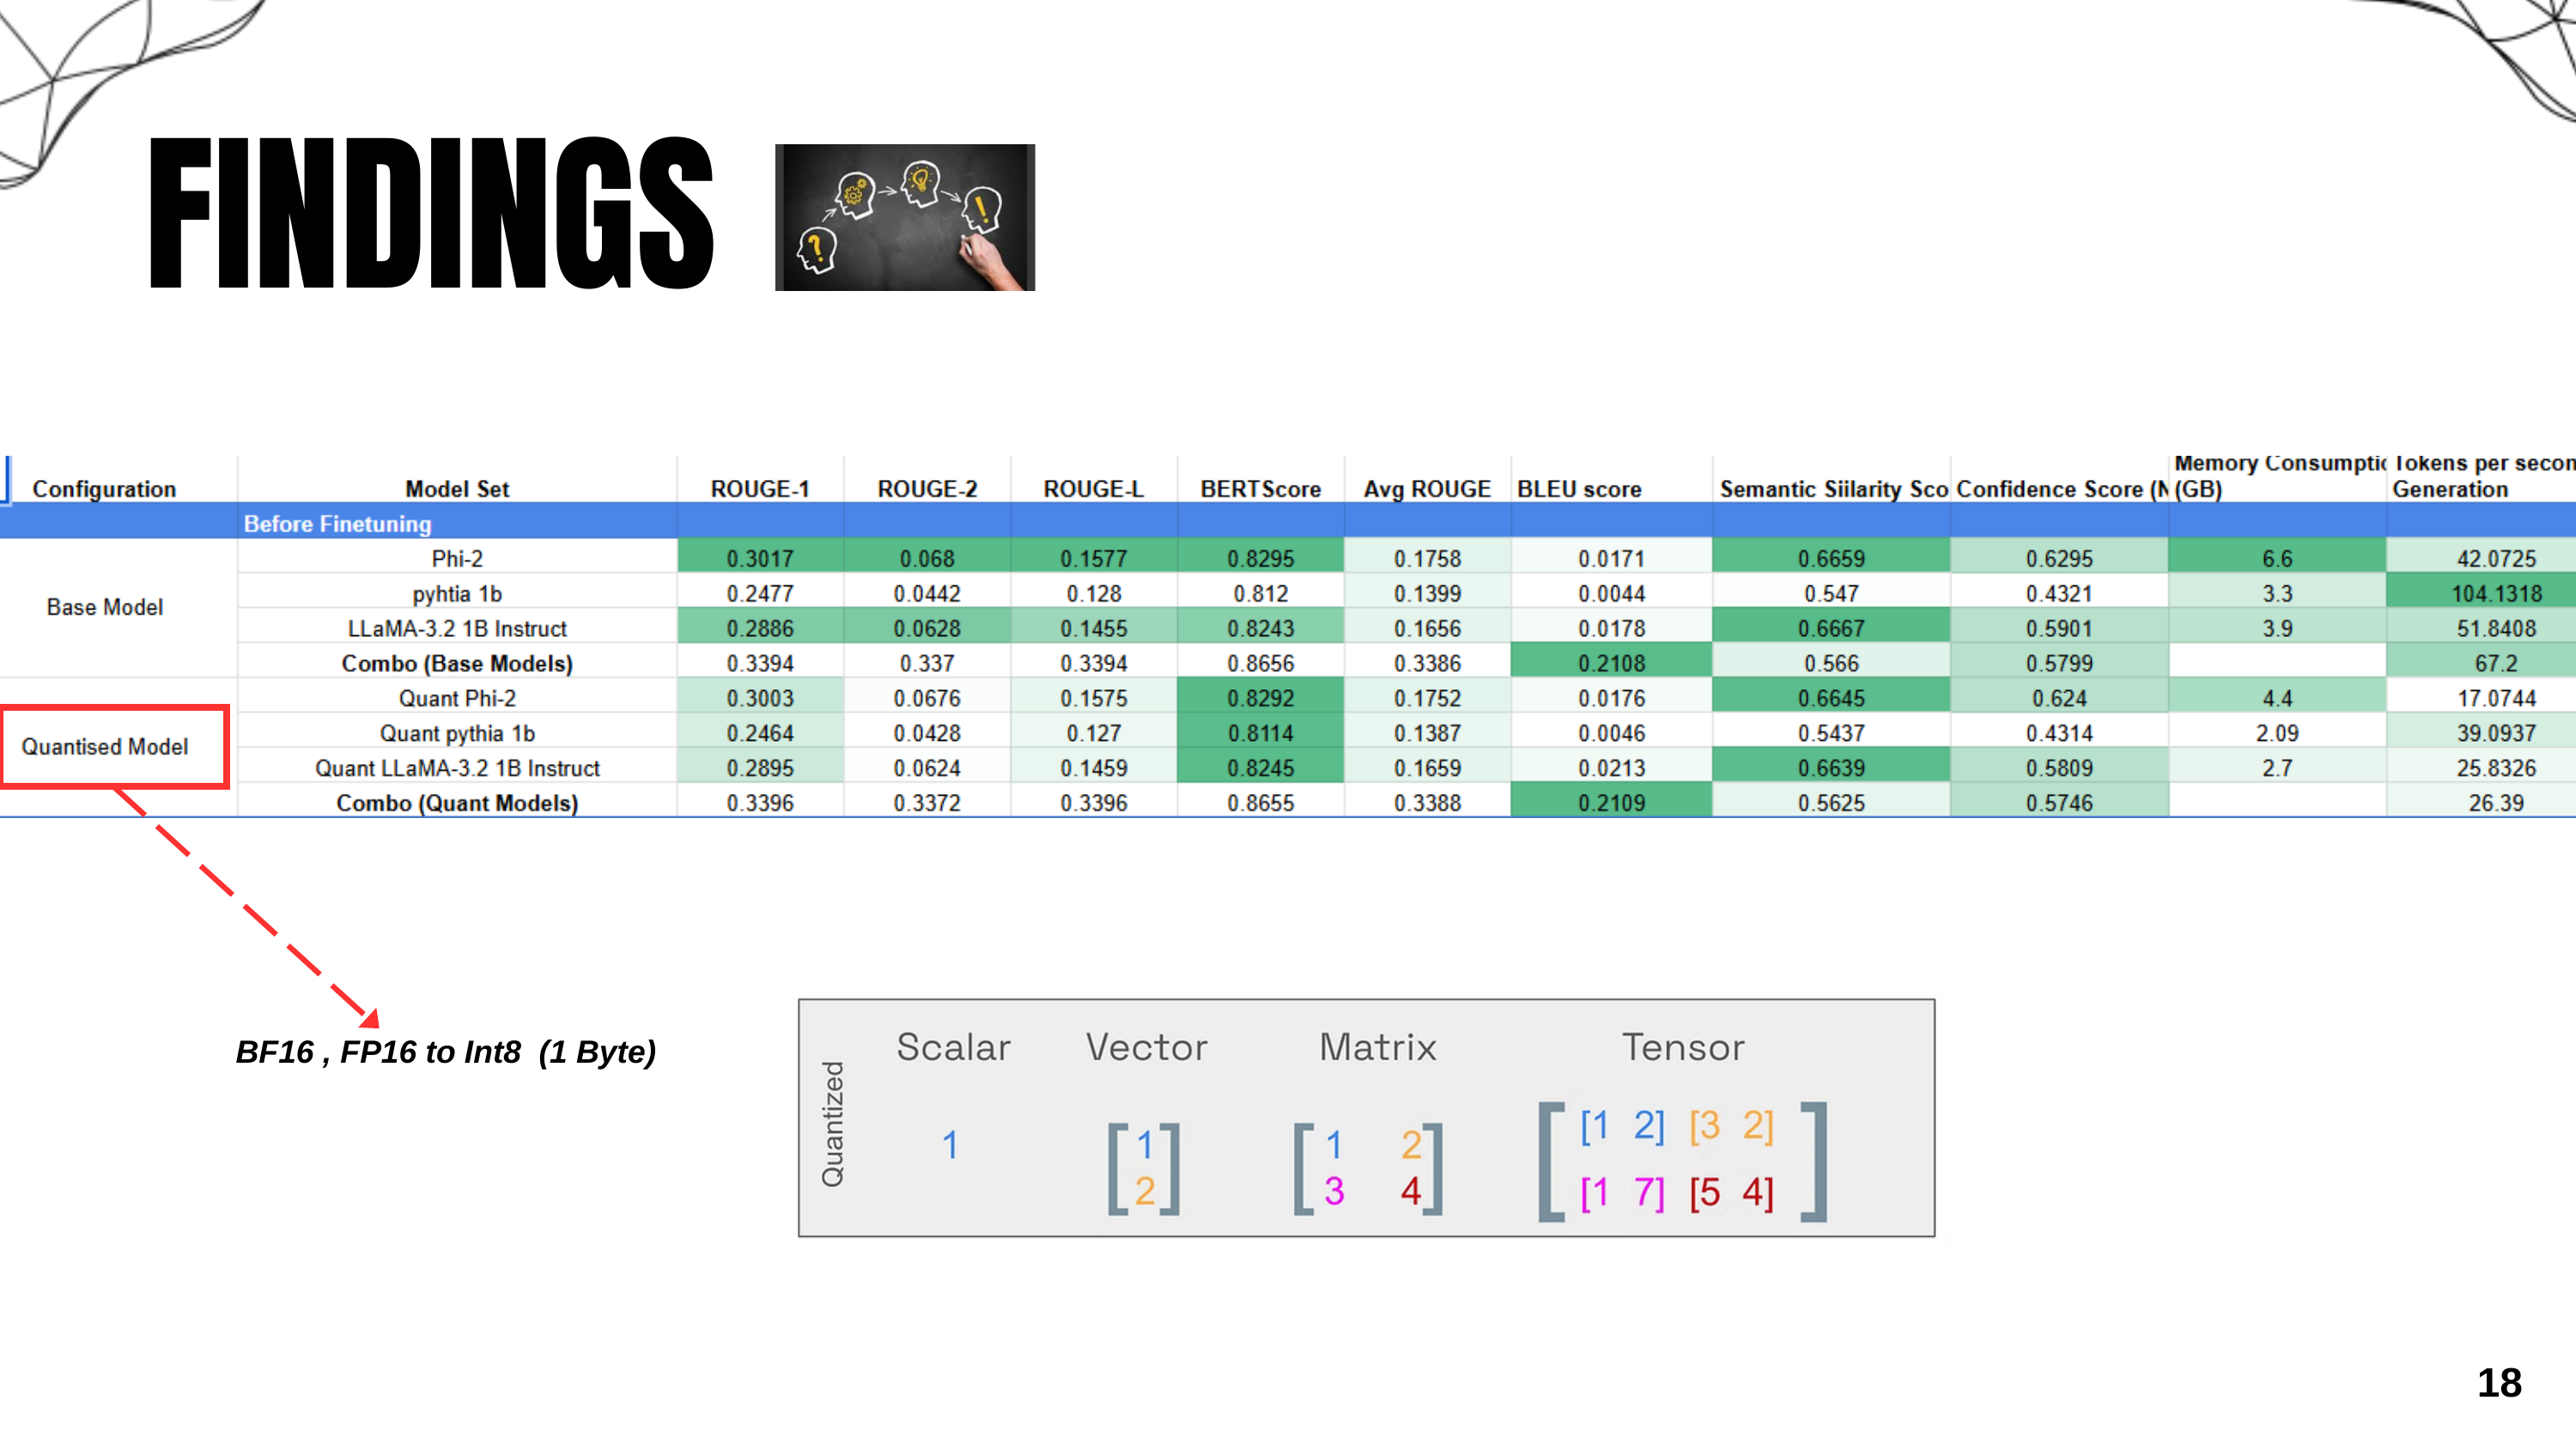

FINDINGS

 BF16 , FP16 to Int8  (1 Byte)
18